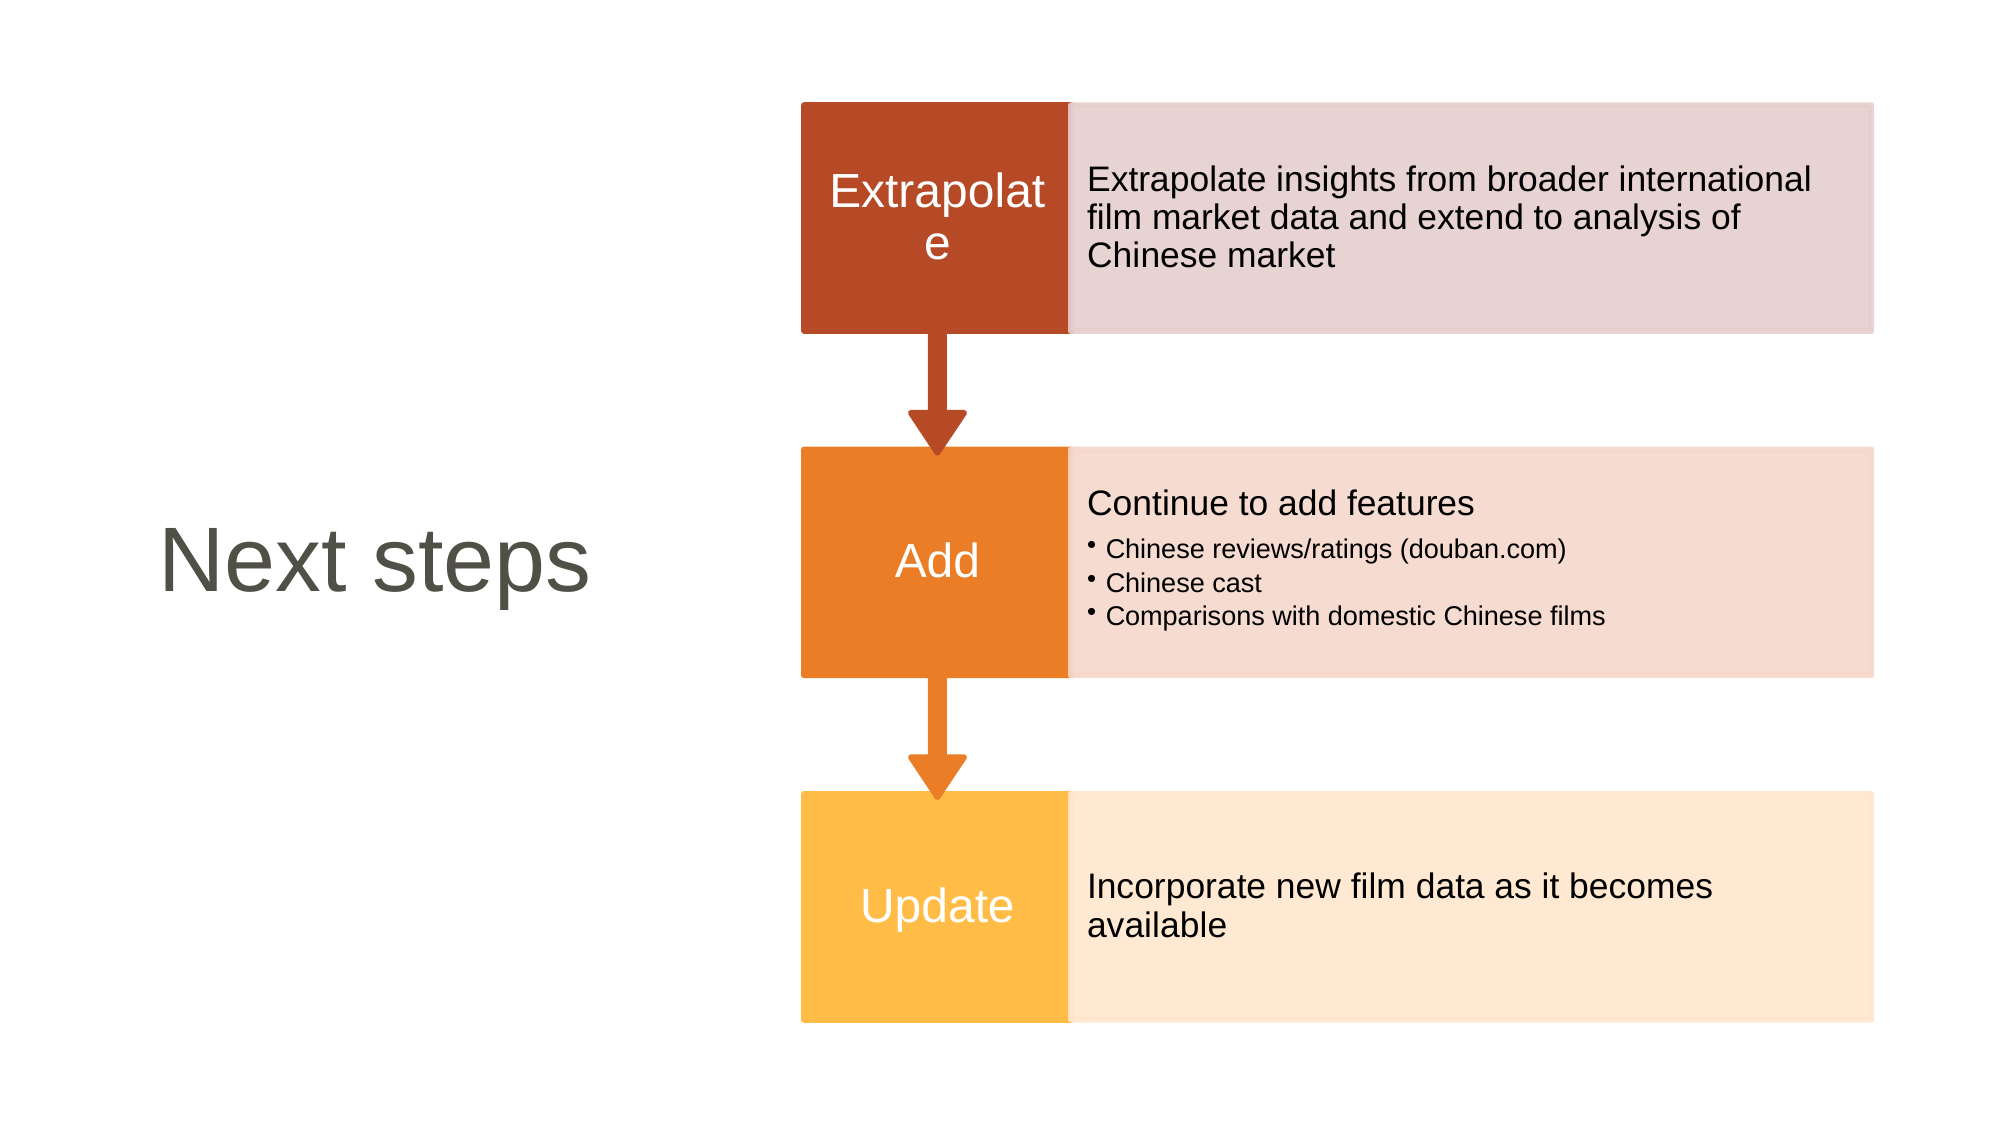

# Next steps
Update
Incorporate new film data as it becomes available
Add
Continue to add features
Chinese reviews/ratings (douban.com)
Chinese cast
Comparisons with domestic Chinese films
Extrapolate
Extrapolate insights from broader international film market data and extend to analysis of Chinese market